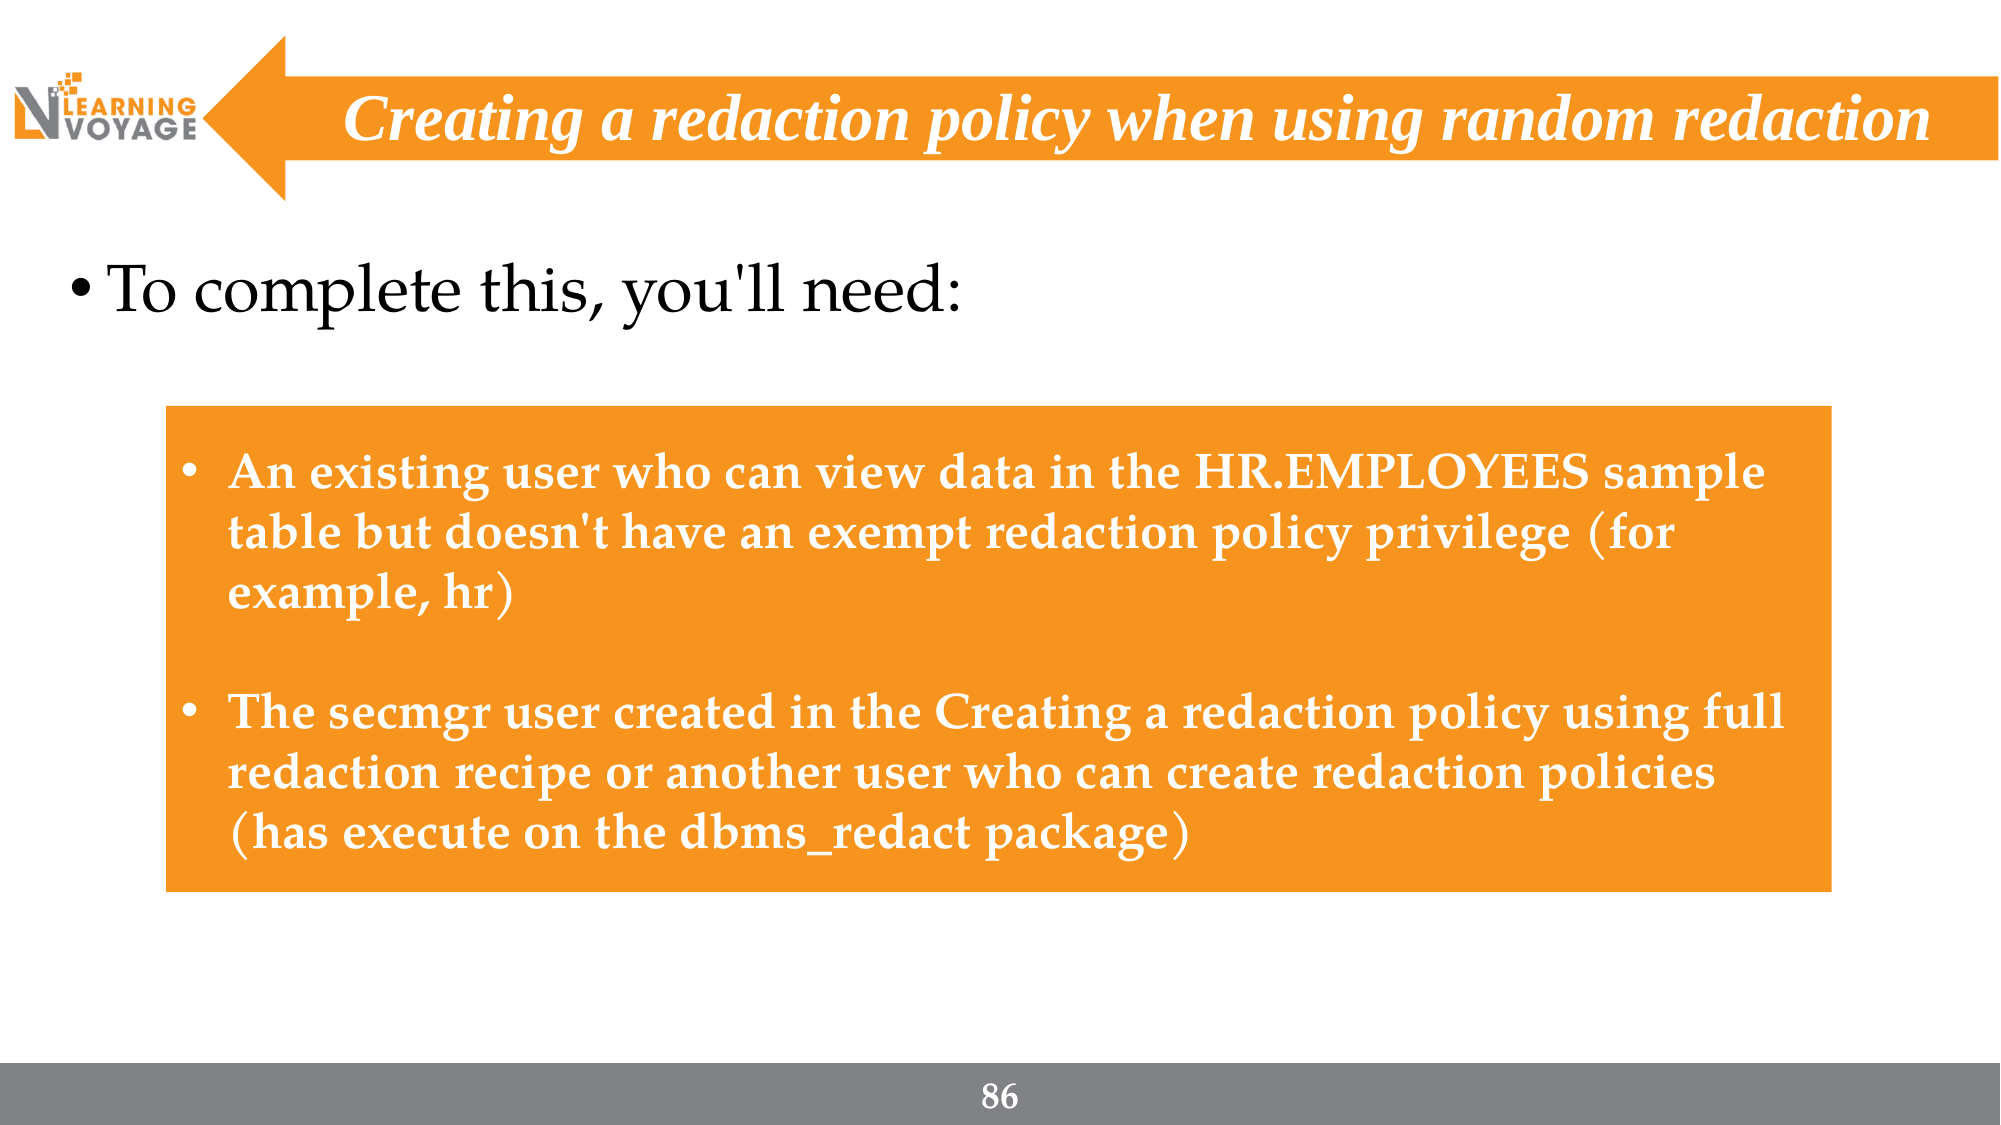

# Creating a redaction policy when using random redaction
To complete this, you'll need:

An existing user who can view data in the HR.EMPLOYEES sample table but doesn't have an exempt redaction policy privilege (for example, hr)

The secmgr user created in the Creating a redaction policy using full redaction recipe or another user who can create redaction policies (has execute on the dbms_redact package)
86